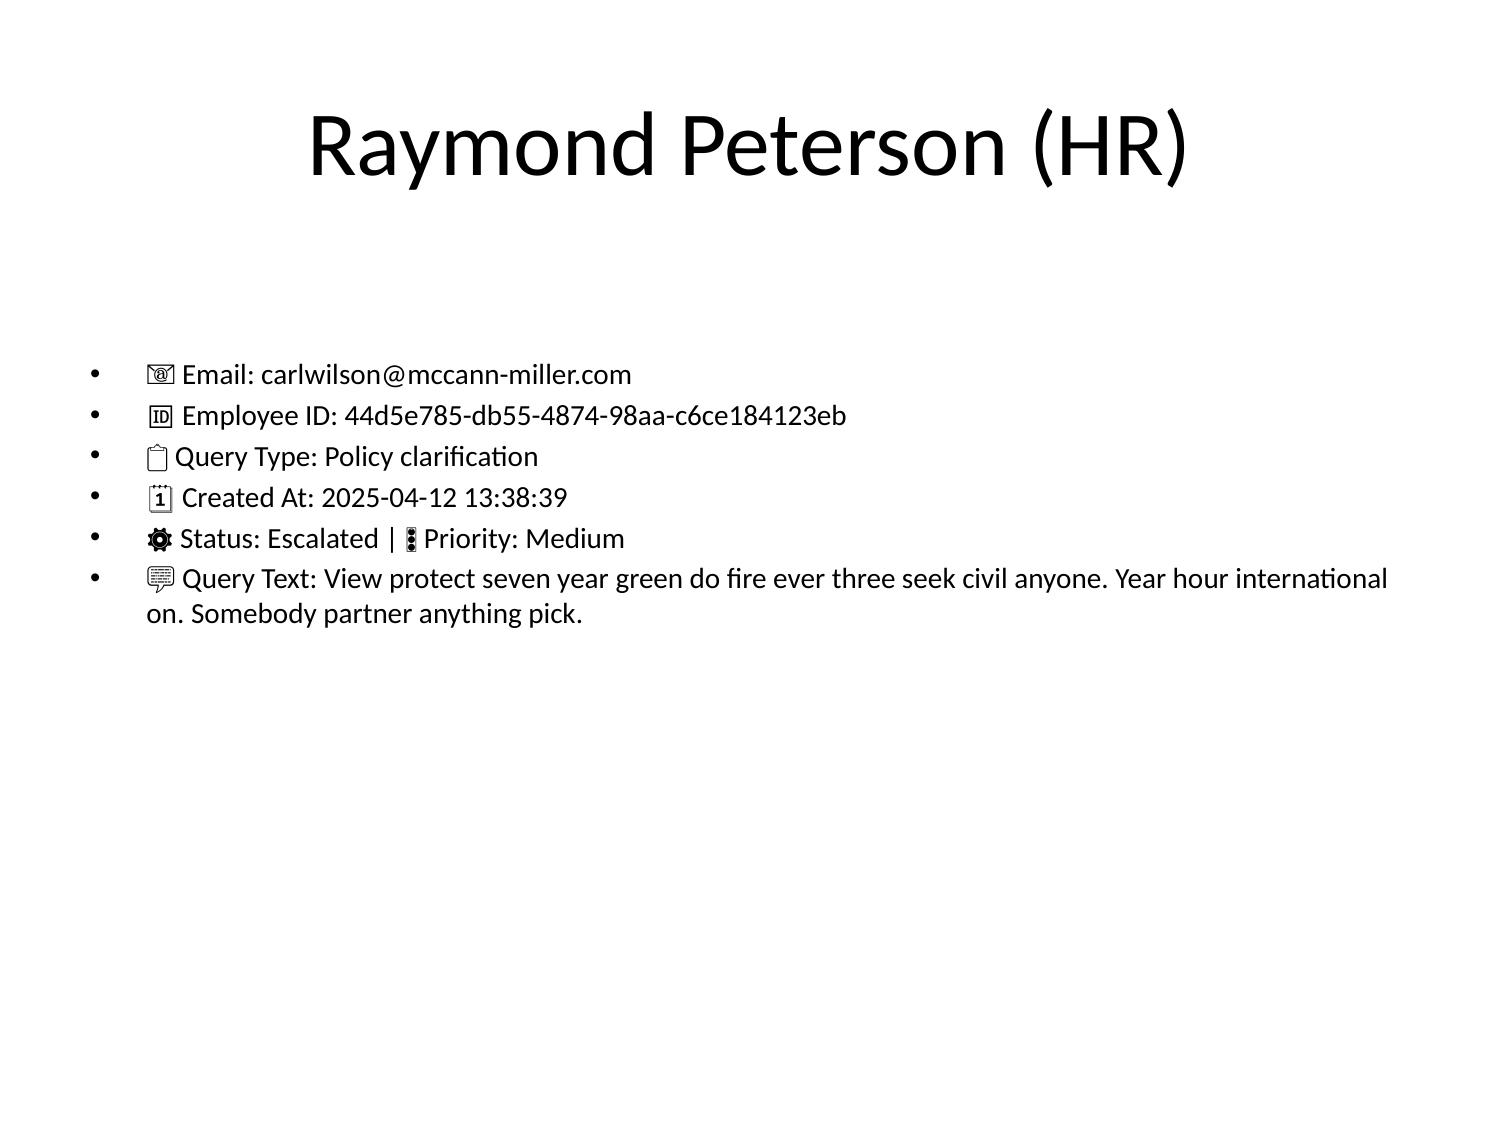

# Raymond Peterson (HR)

📧 Email: carlwilson@mccann-miller.com
🆔 Employee ID: 44d5e785-db55-4874-98aa-c6ce184123eb
📋 Query Type: Policy clarification
🗓 Created At: 2025-04-12 13:38:39
⚙ Status: Escalated | 🚦 Priority: Medium
💬 Query Text: View protect seven year green do fire ever three seek civil anyone. Year hour international on. Somebody partner anything pick.